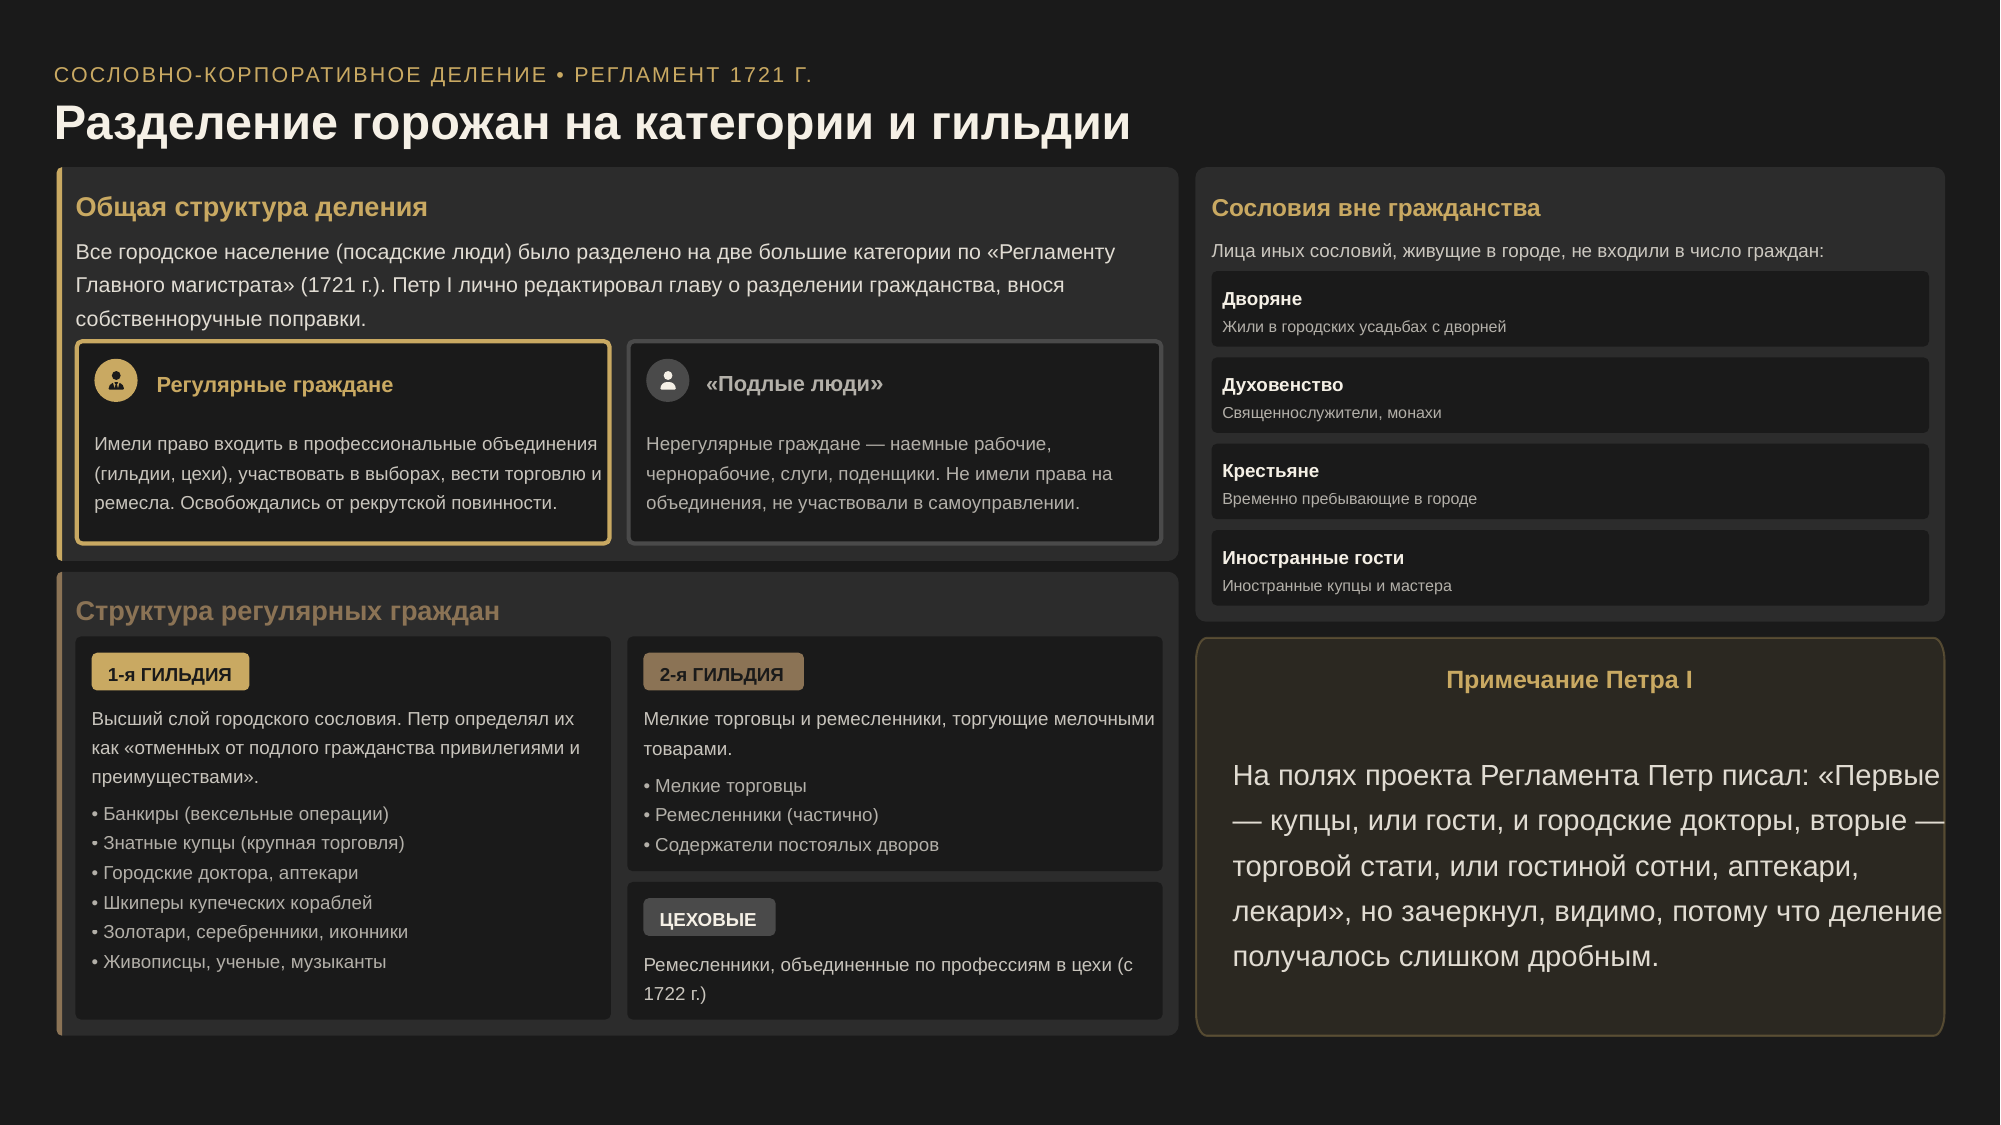

СОСЛОВНО-КОРПОРАТИВНОЕ ДЕЛЕНИЕ • РЕГЛАМЕНТ 1721 Г.
Разделение горожан на категории и гильдии

Общая структура деления
Сословия вне гражданства
Все городское население (посадские люди) было разделено на две большие категории по «Регламенту Главного магистрата» (1721 г.). Петр I лично редактировал главу о разделении гражданства, внося собственноручные поправки.
Лица иных сословий, живущие в городе, не входили в число граждан:

Дворяне
Жили в городских усадьбах с дворней

«Подлые люди»
Регулярные граждане
Духовенство

Священнослужители, монахи
Имели право входить в профессиональные объединения (гильдии, цехи), участвовать в выборах, вести торговлю и ремесла. Освобождались от рекрутской повинности.
Нерегулярные граждане — наемные рабочие, чернорабочие, слуги, поденщики. Не имели права на объединения, не участвовали в самоуправлении.

Крестьяне
Временно пребывающие в городе

Иностранные гости

Иностранные купцы и мастера
Структура регулярных граждан

1-я ГИЛЬДИЯ

2-я ГИЛЬДИЯ
Примечание Петра I
Высший слой городского сословия. Петр определял их как «отменных от подлого гражданства привилегиями и преимуществами».
Мелкие торговцы и ремесленники, торгующие мелочными товарами.
• Мелкие торговцы
На полях проекта Регламента Петр писал: «Первые — купцы, или гости, и городские докторы, вторые — торговой стати, или гостиной сотни, аптекари, лекари», но зачеркнул, видимо, потому что деление получалось слишком дробным.
• Банкиры (вексельные операции)
• Ремесленники (частично)
• Знатные купцы (крупная торговля)
• Содержатели постоялых дворов
• Городские доктора, аптекари

• Шкиперы купеческих кораблей

ЦЕХОВЫЕ
• Золотари, серебренники, иконники
• Живописцы, ученые, музыканты
Ремесленники, объединенные по профессиям в цехи (с 1722 г.)